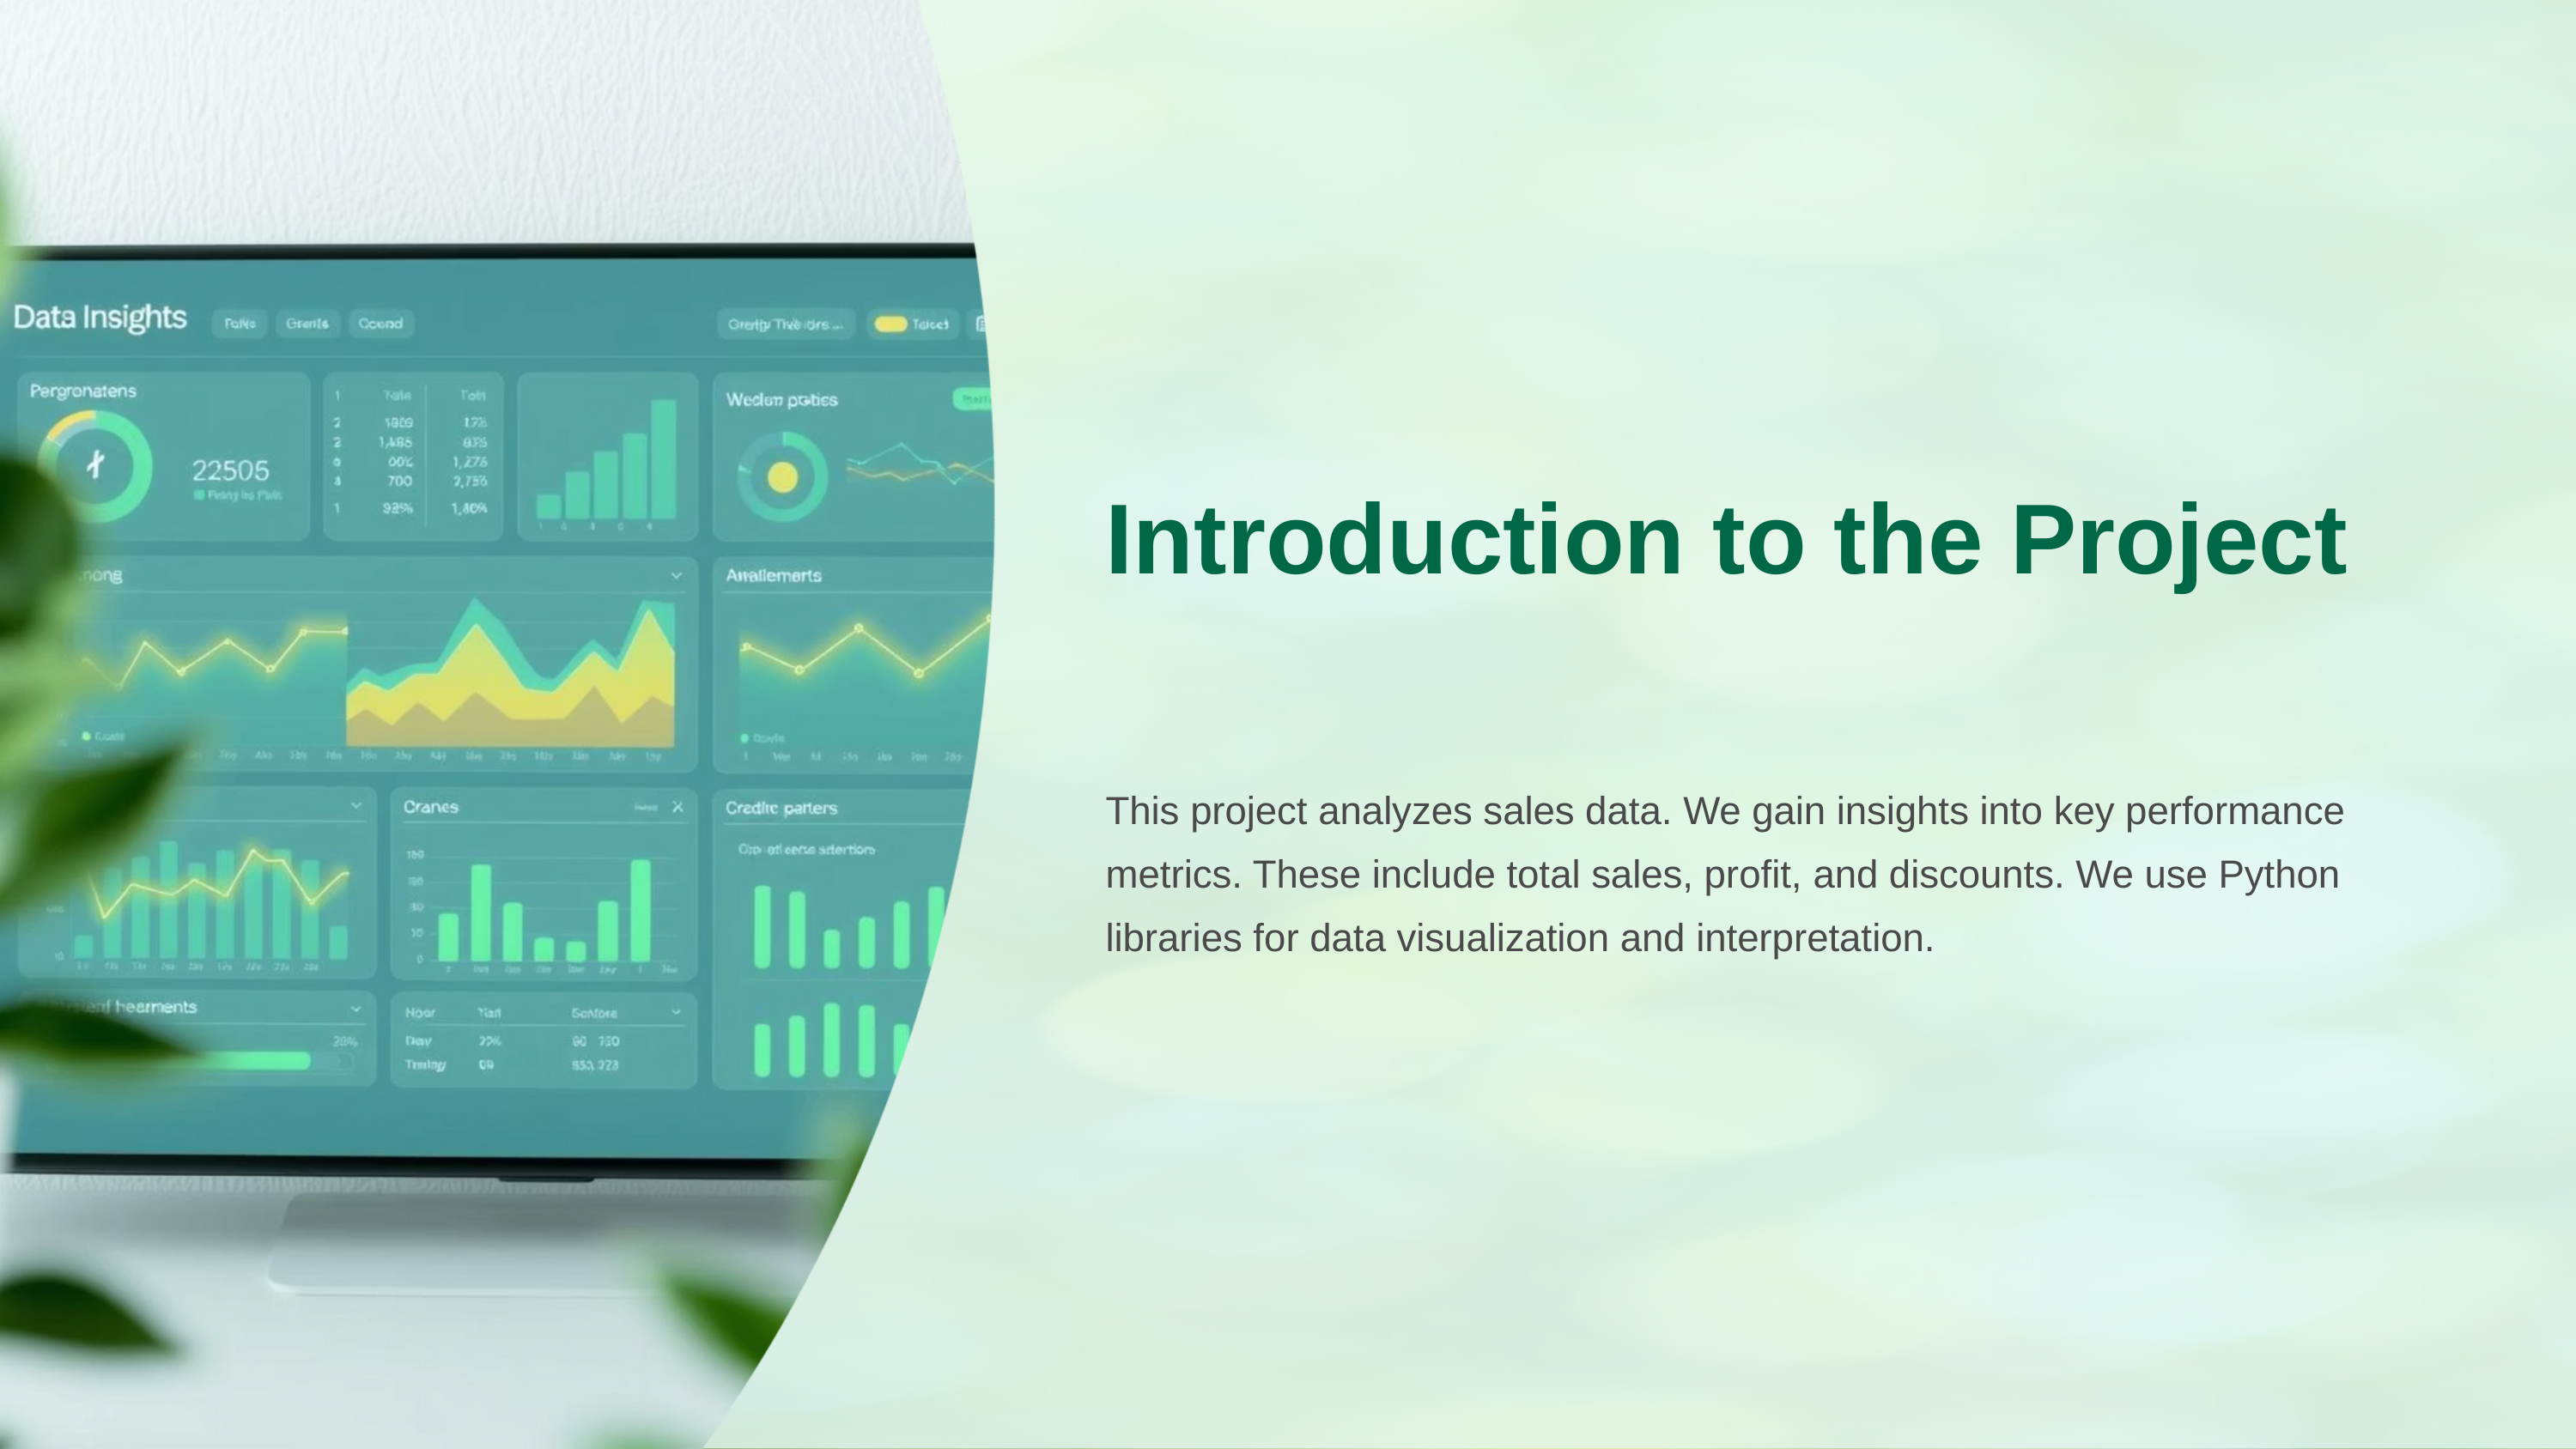

Introduction to the Project
This project analyzes sales data. We gain insights into key performance metrics. These include total sales, profit, and discounts. We use Python libraries for data visualization and interpretation.